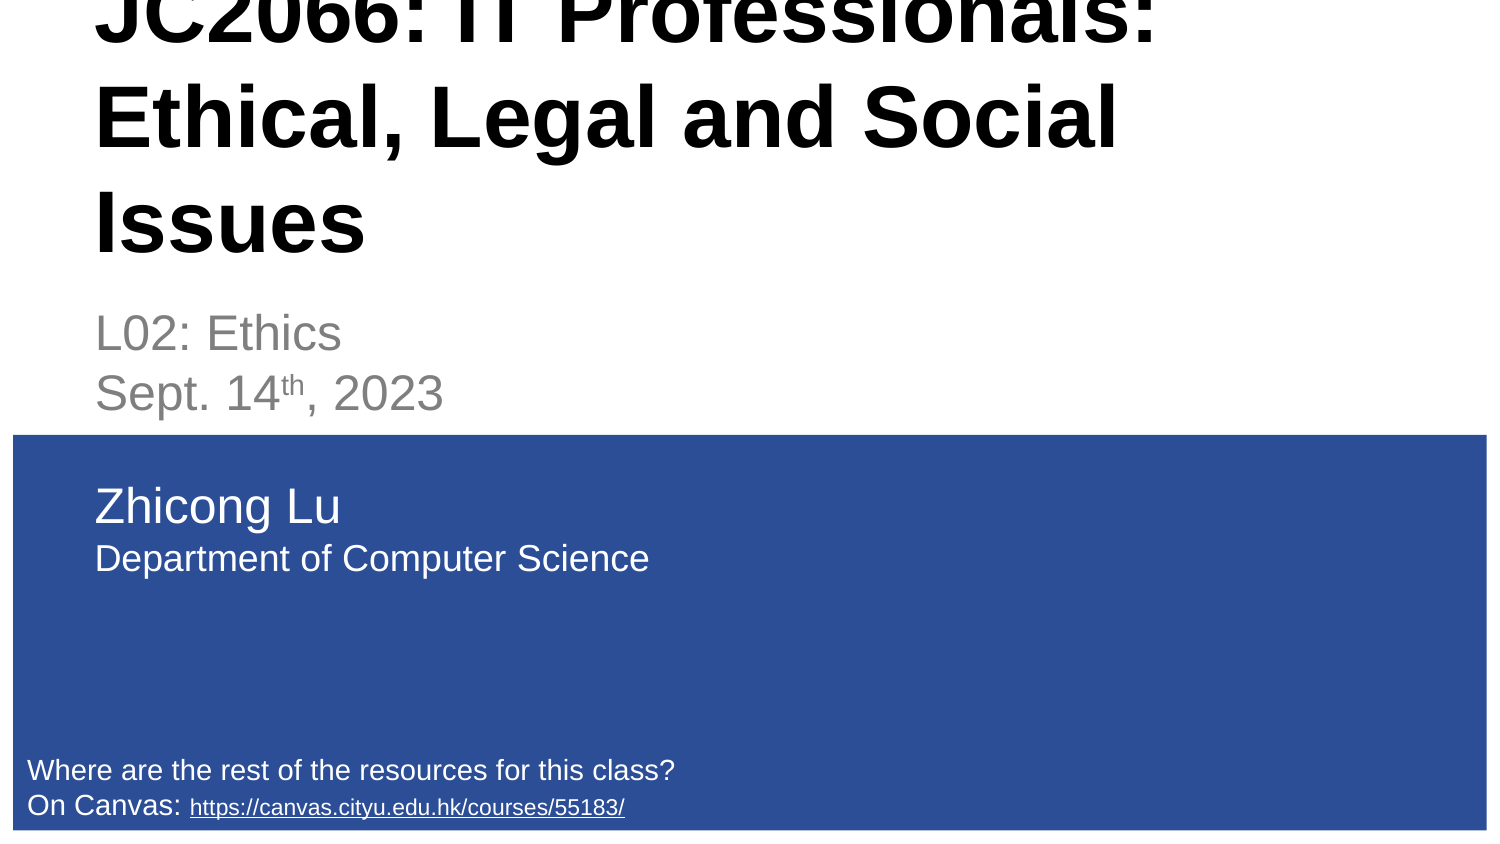

# JC2066: IT Professionals: Ethical, Legal and Social Issues
L02: Ethics
Sept. 14th, 2023
Zhicong Lu
Department of Computer Science
Where are the rest of the resources for this class?
On Canvas: https://canvas.cityu.edu.hk/courses/55183/